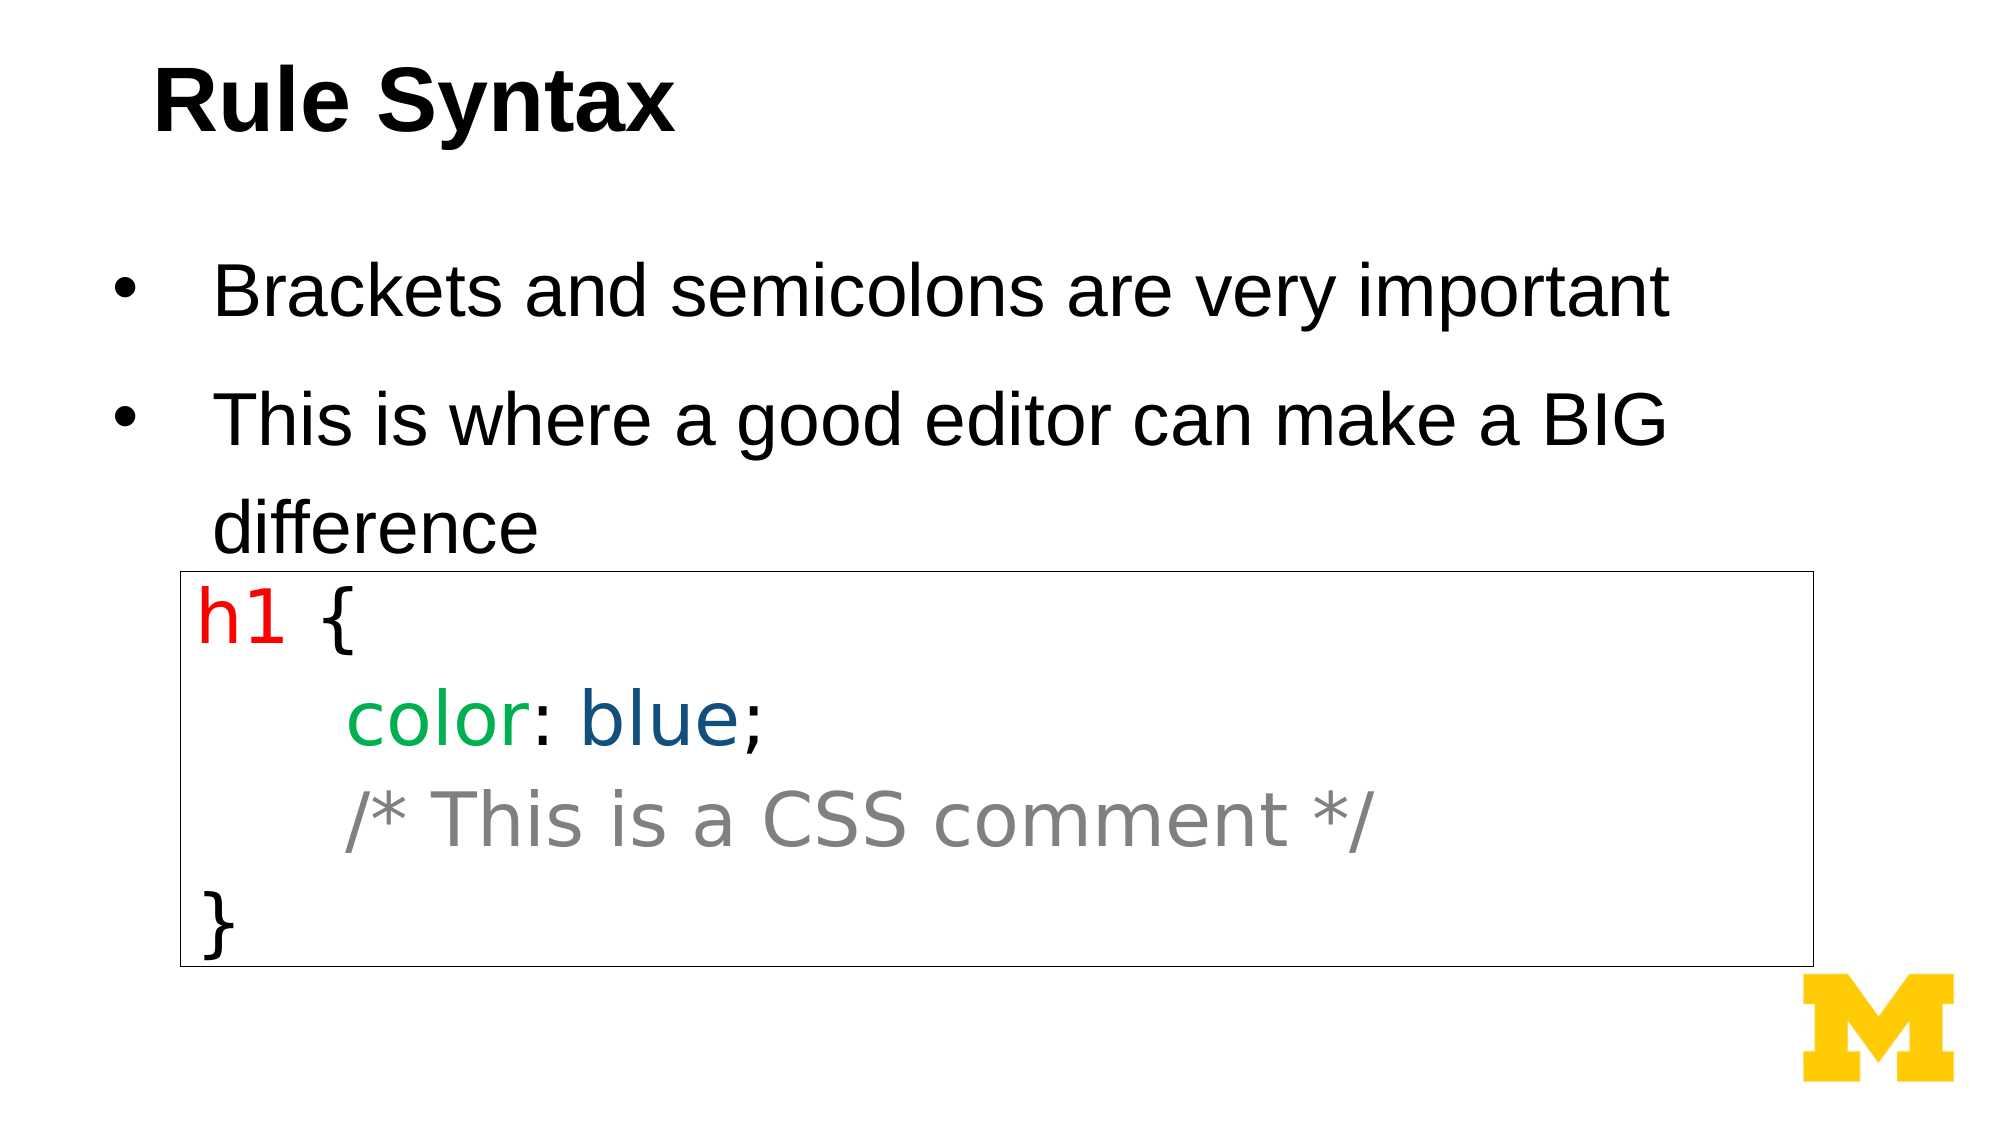

# Rule Syntax
Brackets and semicolons are very important
This is where a good editor can make a BIG difference

h1 {
	color: blue;
	/* This is a CSS comment */
}